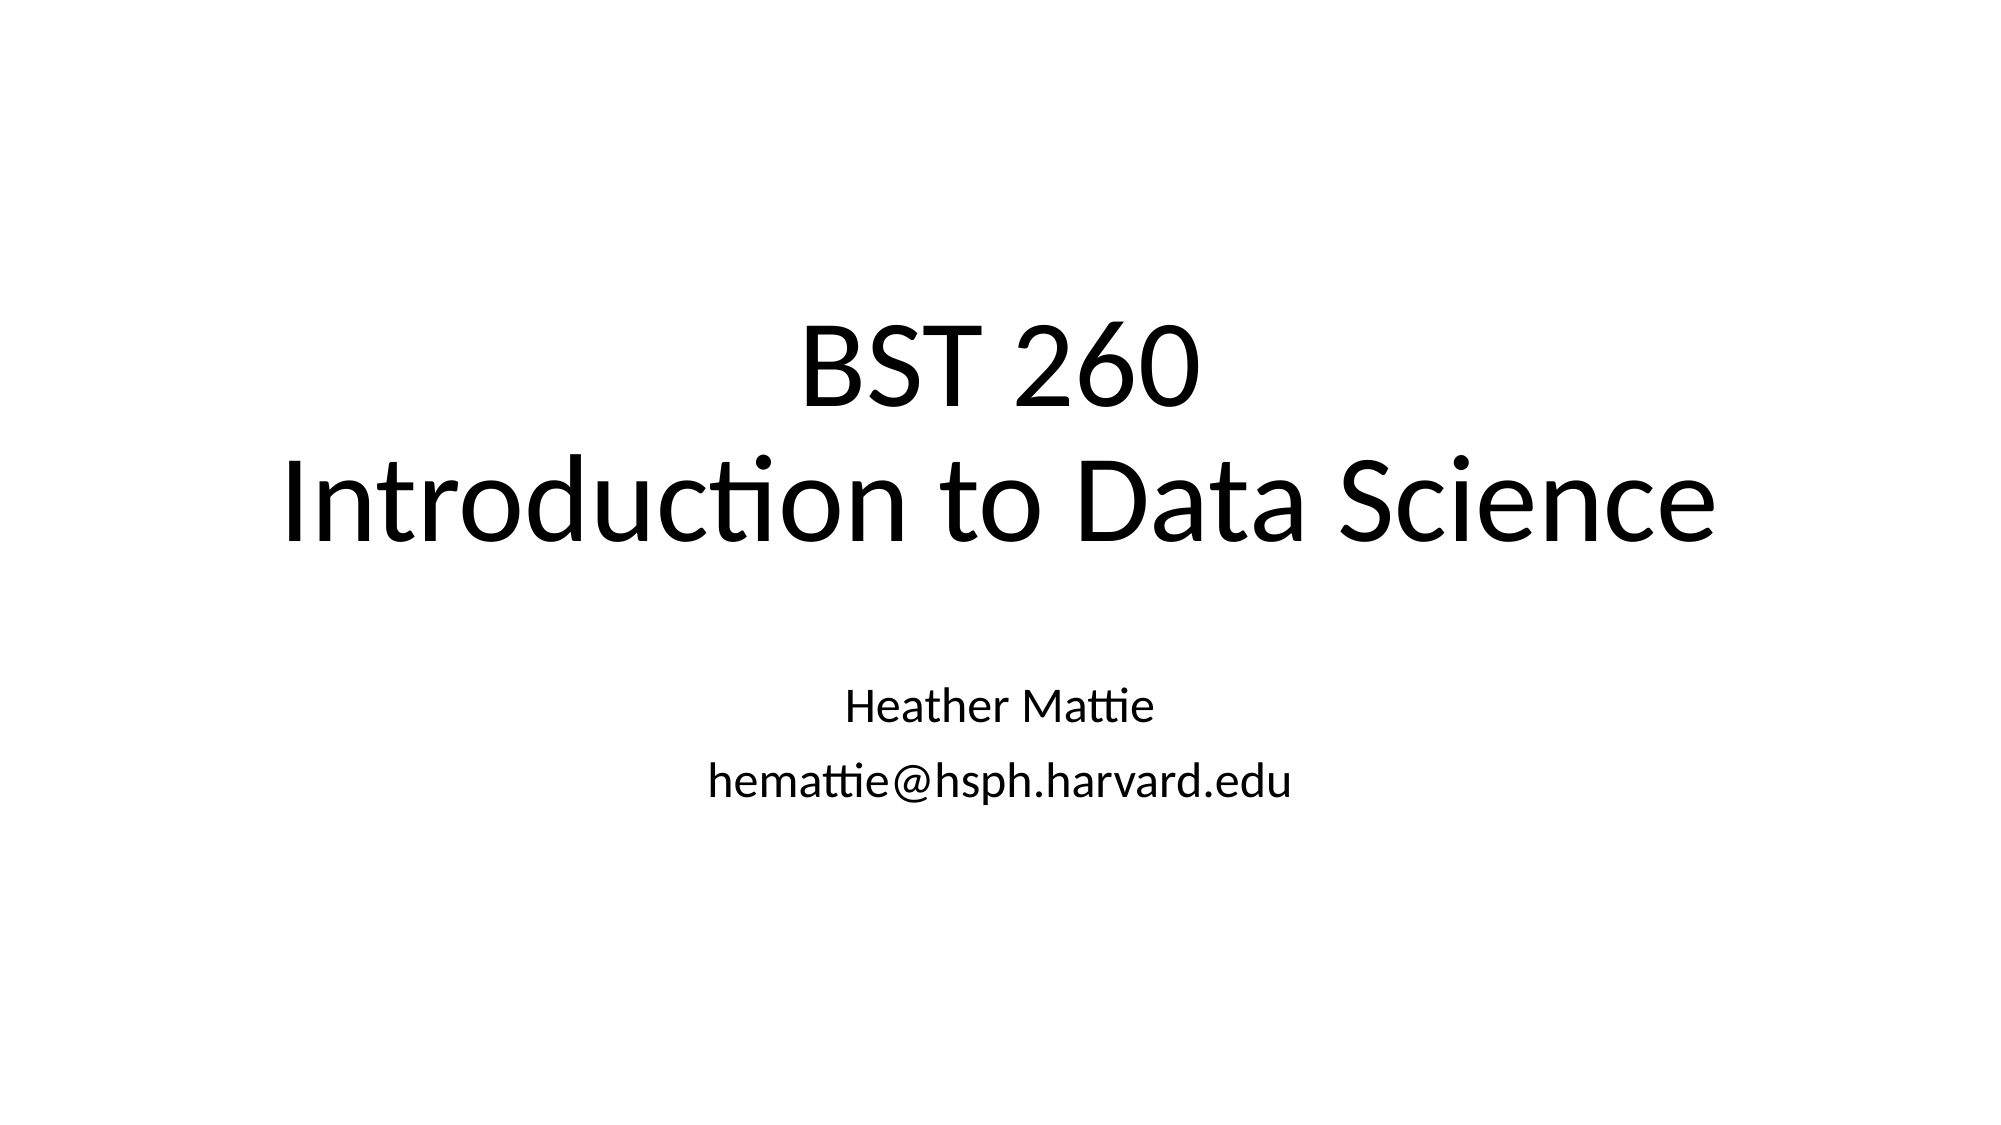

# BST 260 Introduction to Data Science

Heather Mattie
hemattie@hsph.harvard.edu